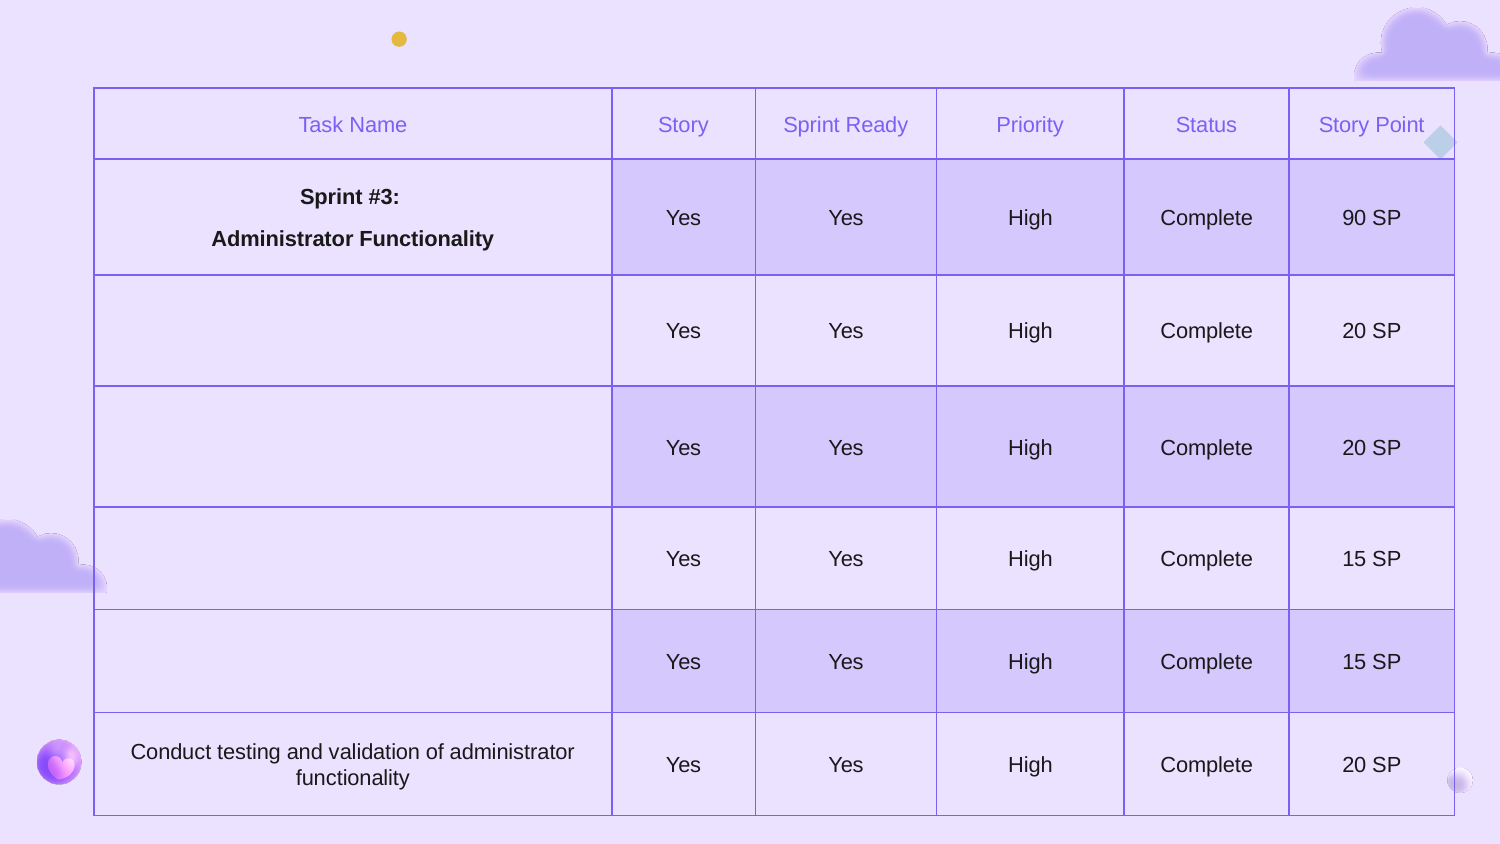

| Task Name | Story | Sprint Ready | Priority | Status | Story Point |
| --- | --- | --- | --- | --- | --- |
| Sprint #3: Administrator Functionality | Yes | Yes | High | Complete | 90 SP |
|  | Yes | Yes | High | Complete | 20 SP |
|  | Yes | Yes | High | Complete | 20 SP |
|  | Yes | Yes | High | Complete | 15 SP |
|  | Yes | Yes | High | Complete | 15 SP |
| Conduct testing and validation of administrator functionality | Yes | Yes | High | Complete | 20 SP |